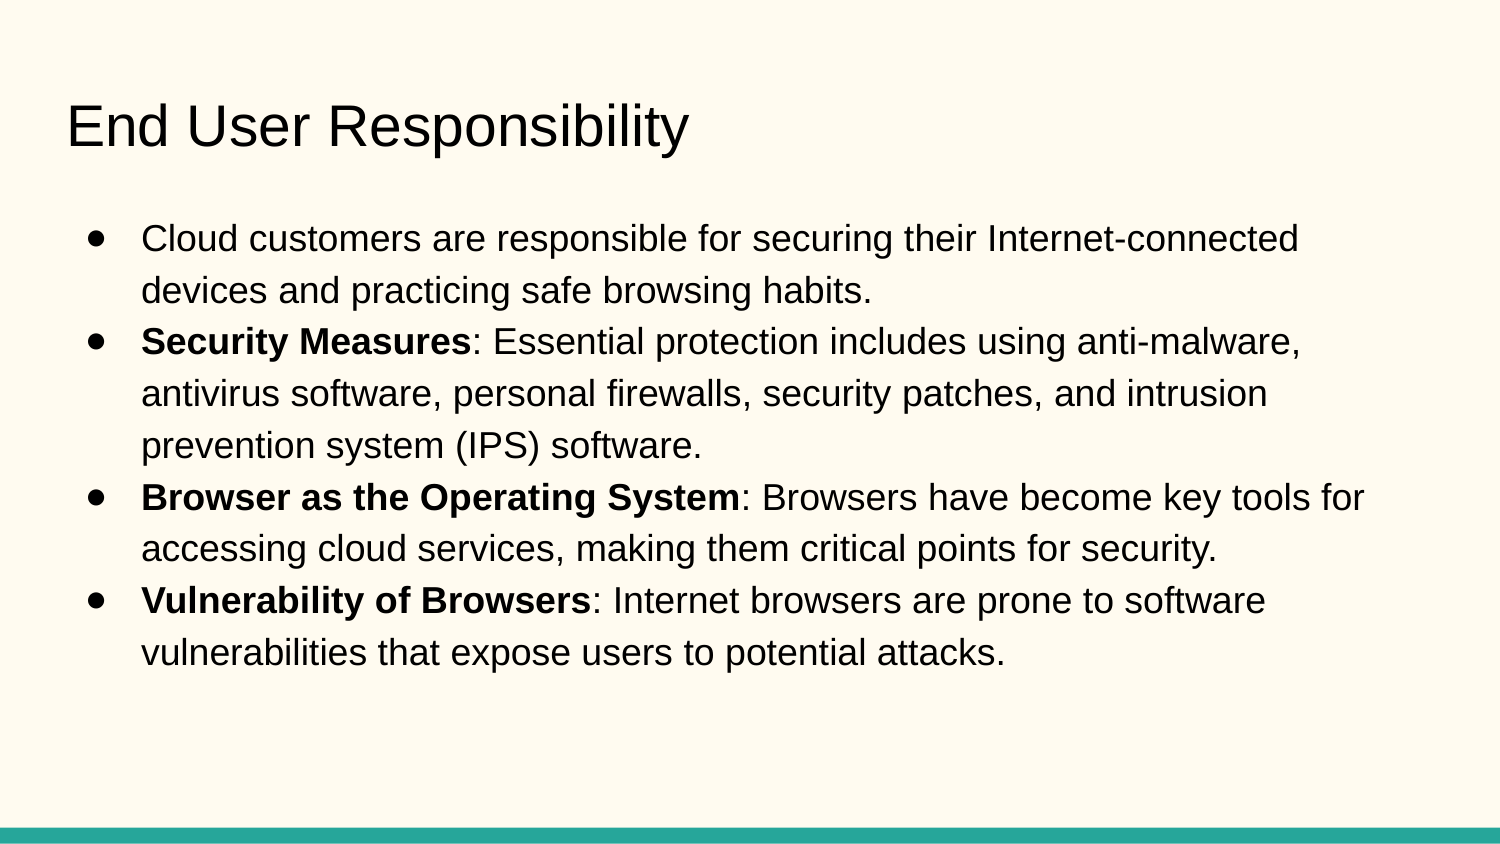

# End User Responsibility
Cloud customers are responsible for securing their Internet-connected devices and practicing safe browsing habits.
Security Measures: Essential protection includes using anti-malware, antivirus software, personal firewalls, security patches, and intrusion prevention system (IPS) software.
Browser as the Operating System: Browsers have become key tools for accessing cloud services, making them critical points for security.
Vulnerability of Browsers: Internet browsers are prone to software vulnerabilities that expose users to potential attacks.